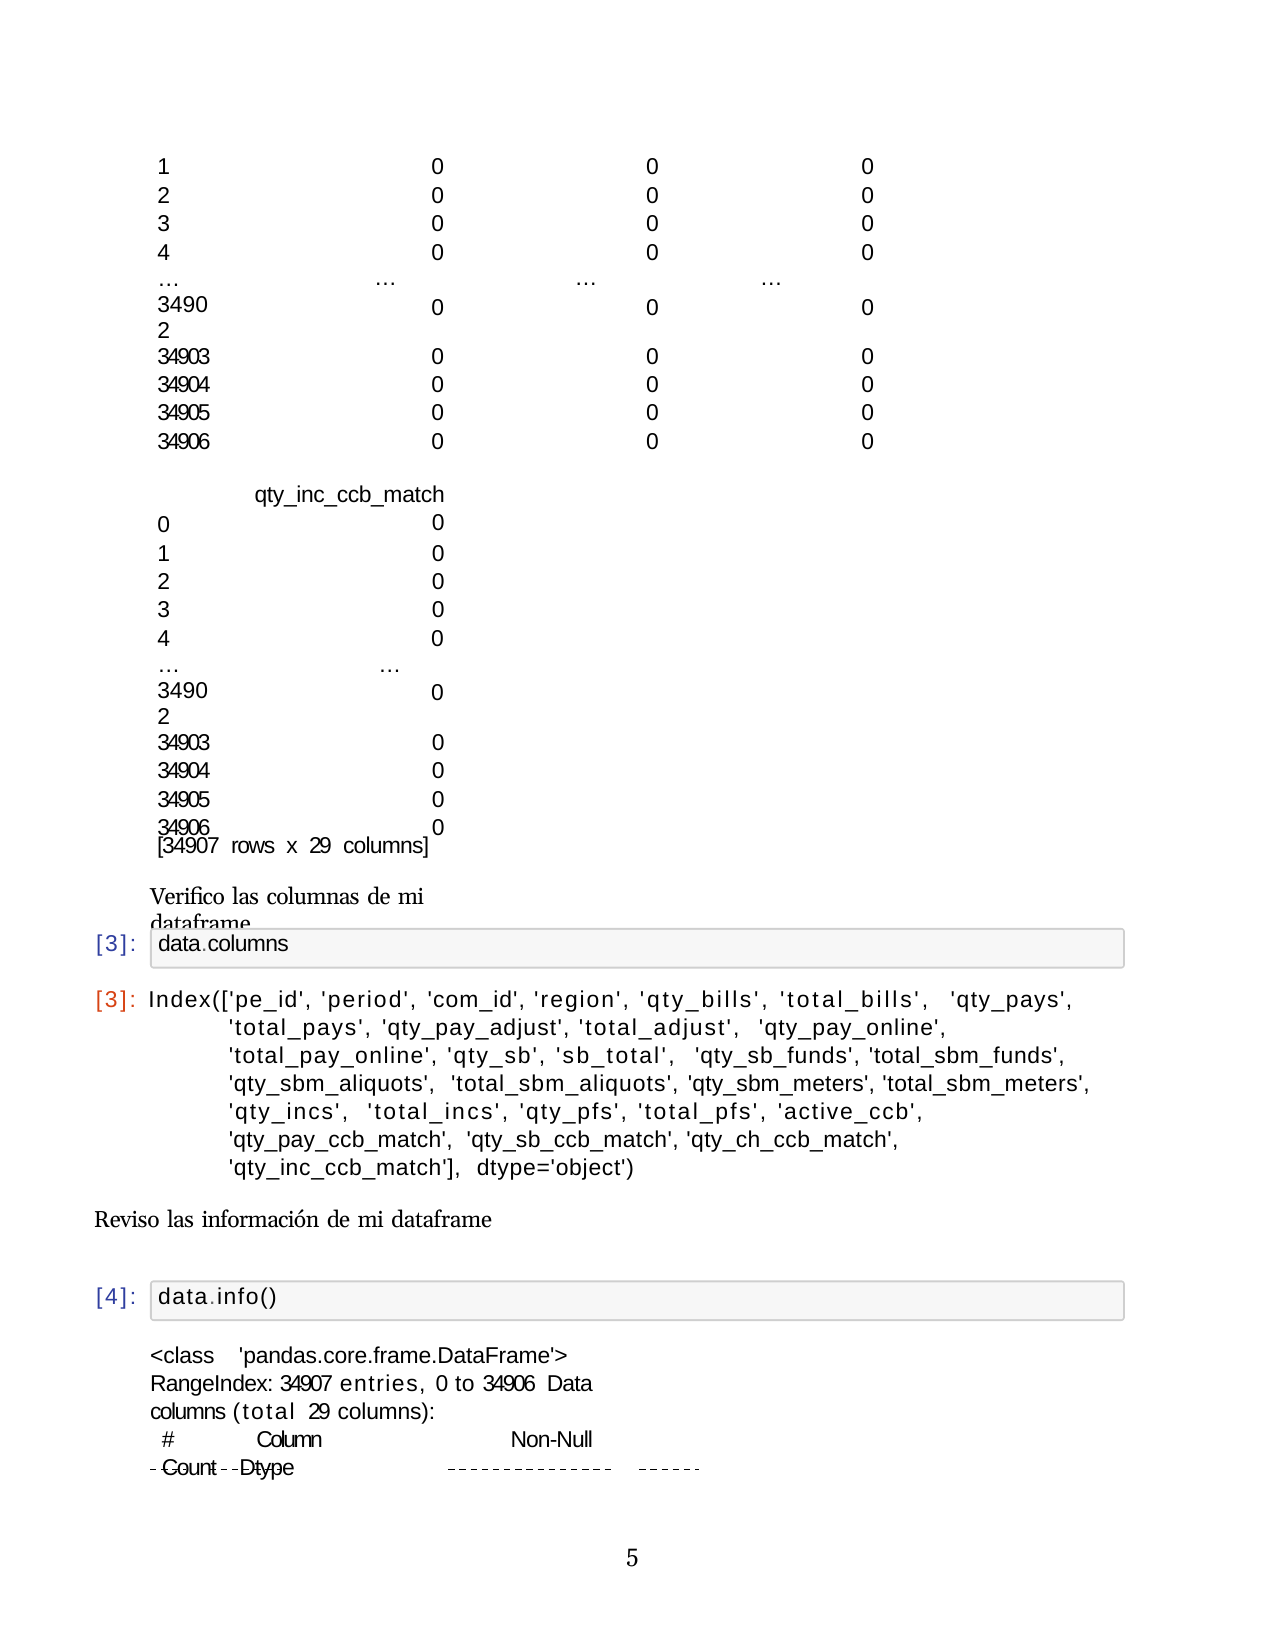

| 1 |  | 0 |  | 0 |  | 0 |
| --- | --- | --- | --- | --- | --- | --- |
| 2 |  | 0 |  | 0 |  | 0 |
| 3 |  | 0 |  | 0 |  | 0 |
| 4 … 34902 | … | 0 0 | … | 0 0 | … | 0 0 |
| 34903 |  | 0 |  | 0 |  | 0 |
| 34904 |  | 0 |  | 0 |  | 0 |
| 34905 |  | 0 |  | 0 |  | 0 |
| 34906 |  | 0 |  | 0 |  | 0 |
| 0 | qty\_inc\_ccb\_match 0 |  |  |  |  |  |
| 1 | 0 |  |  |  |  |  |
| 2 | 0 |  |  |  |  |  |
| 3 | 0 |  |  |  |  |  |
| 4 … 34902 | 0 … 0 |  |  |  |  |  |
| 34903 | 0 |  |  |  |  |  |
| 34904 | 0 |  |  |  |  |  |
| 34905 | 0 |  |  |  |  |  |
| 34906 | 0 |  |  |  |  |  |
[34907 rows x 29 columns]

Verifico las columnas de mi dataframe
[3]:

data.columns
[3]: Index(['pe_id', 'period', 'com_id', 'region', 'qty_bills', 'total_bills',  'qty_pays', 'total_pays', 'qty_pay_adjust', 'total_adjust',  'qty_pay_online', 'total_pay_online', 'qty_sb', 'sb_total',  'qty_sb_funds', 'total_sbm_funds', 'qty_sbm_aliquots',  'total_sbm_aliquots', 'qty_sbm_meters', 'total_sbm_meters', 'qty_incs',  'total_incs', 'qty_pfs', 'total_pfs', 'active_ccb', 'qty_pay_ccb_match',  'qty_sb_ccb_match', 'qty_ch_ccb_match', 'qty_inc_ccb_match'],  dtype='object')

Reviso las información de mi dataframe
[4]:

data.info()
<class 'pandas.core.frame.DataFrame'>  RangeIndex: 34907 entries, 0 to 34906  Data columns (total 29 columns):
#   Column	Non-Null Count Dtype

5